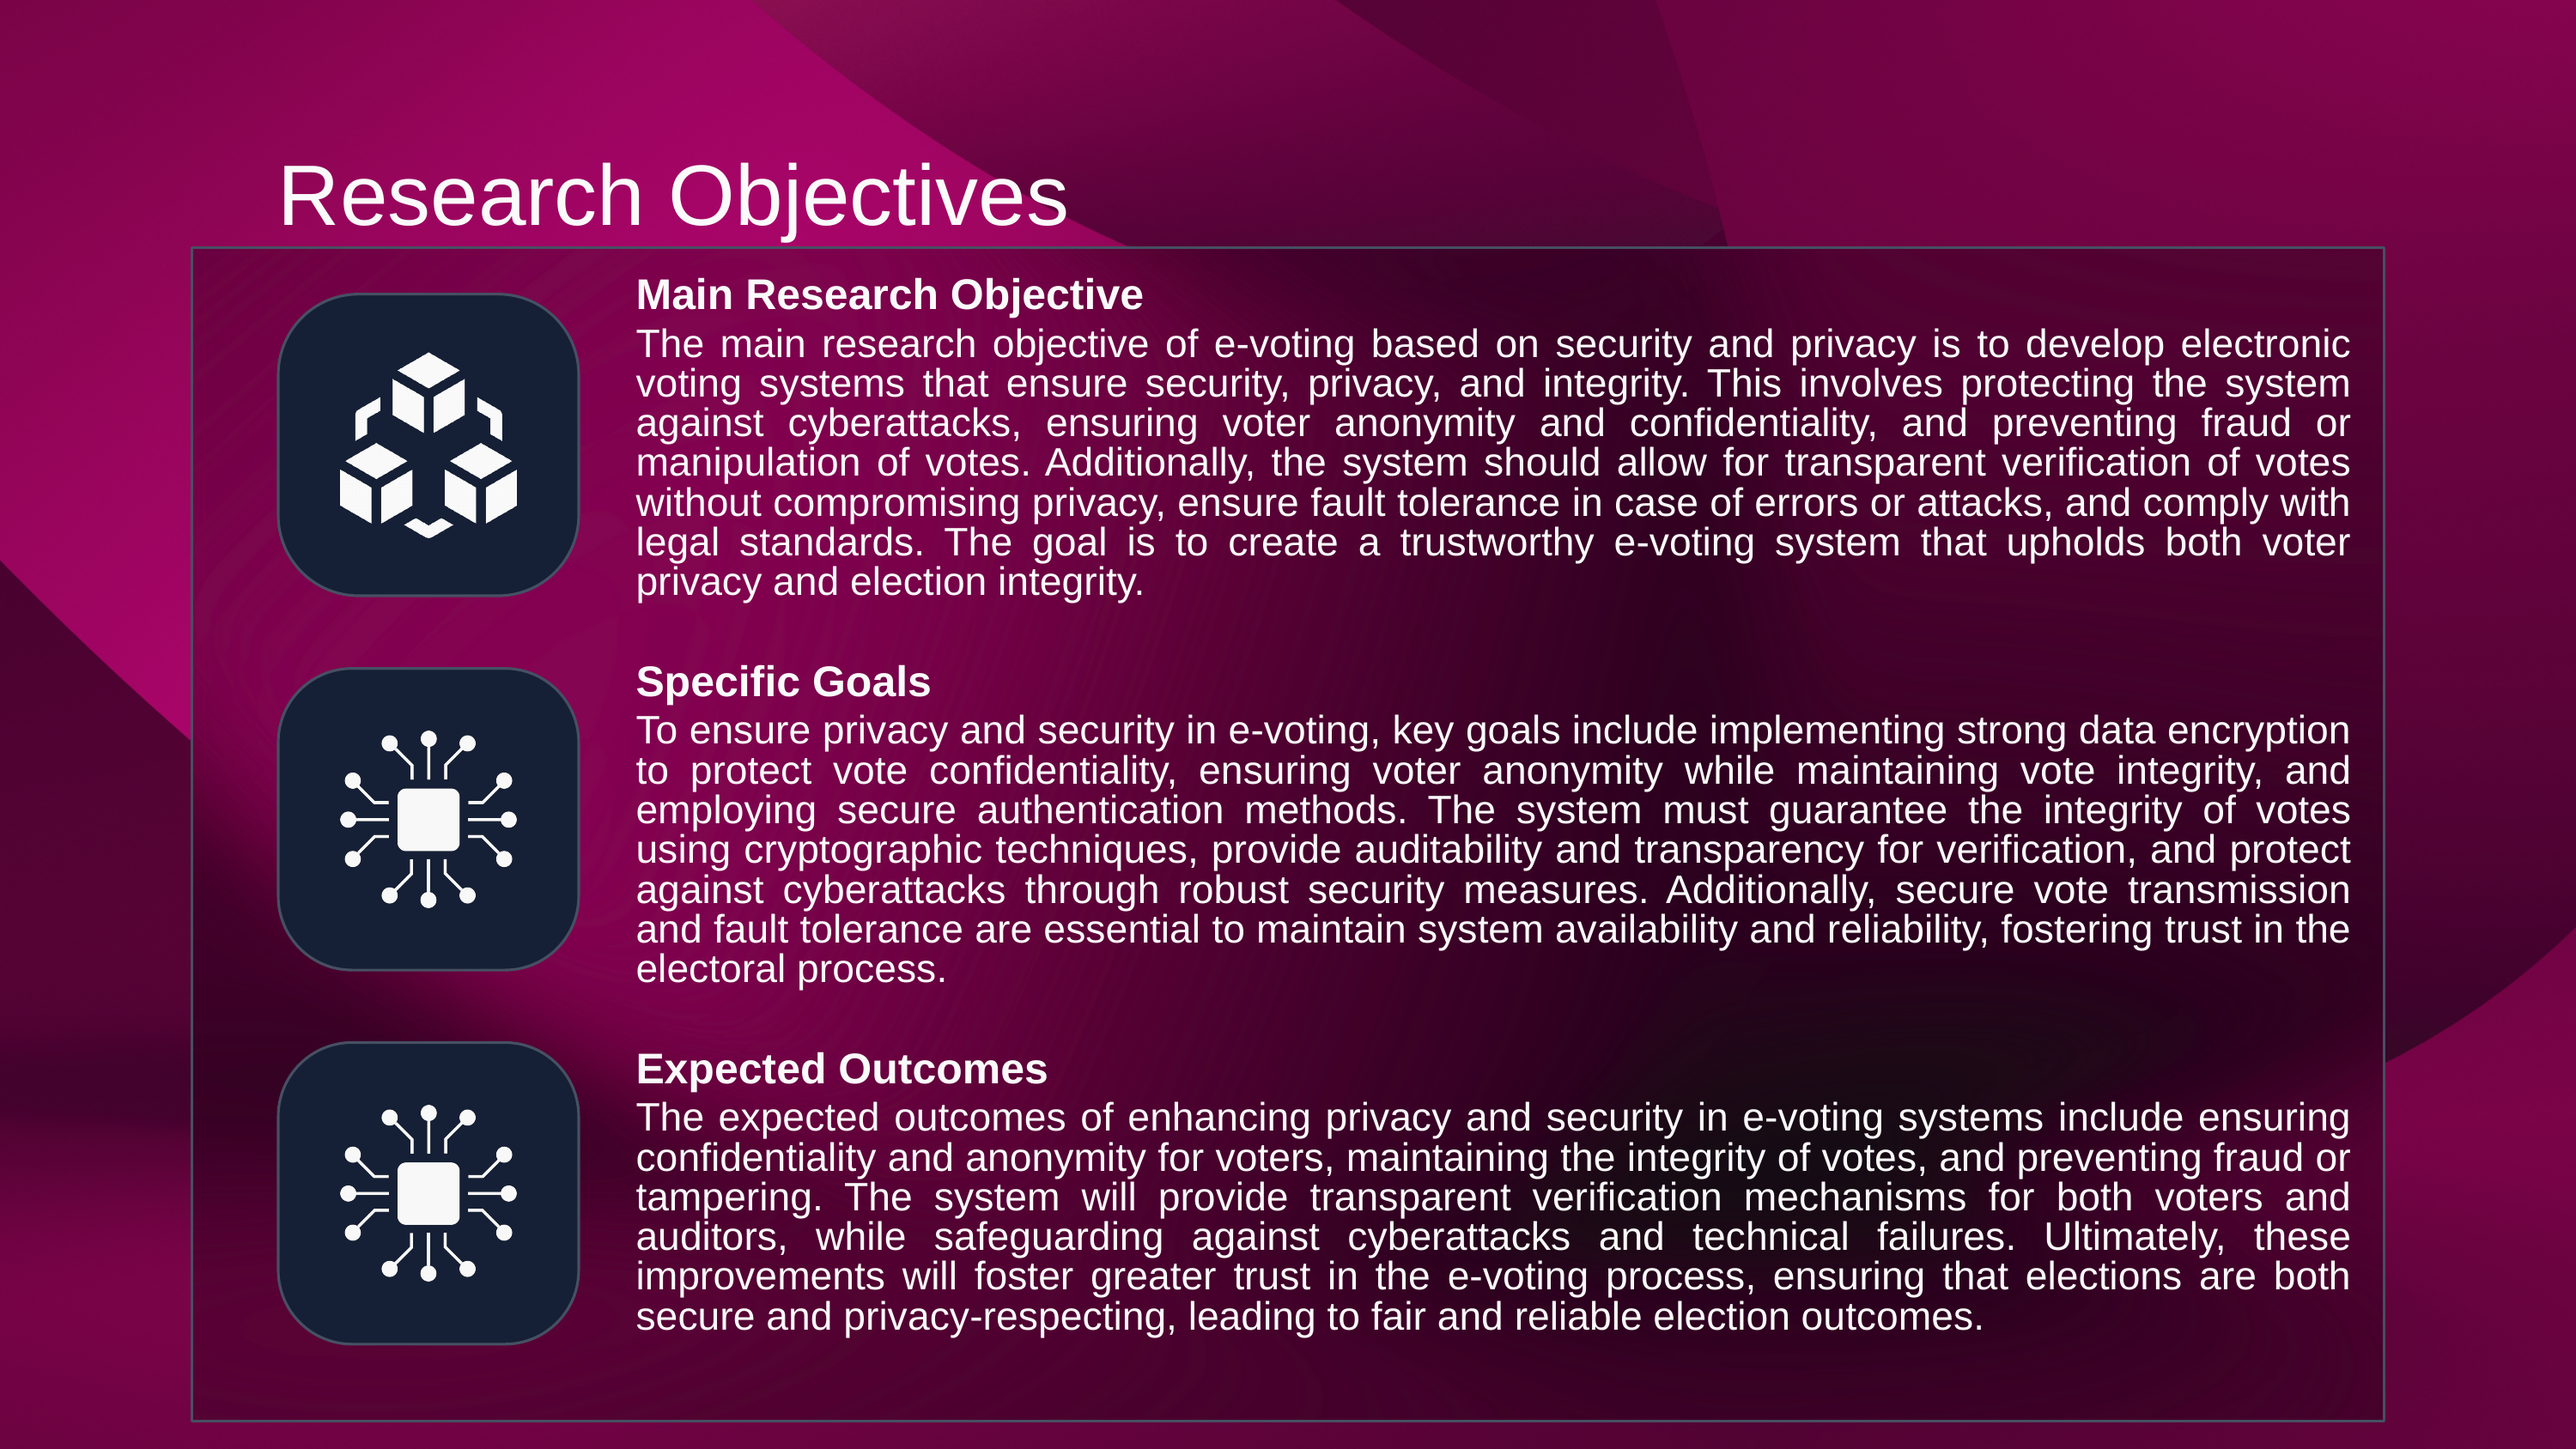

Research Objectives

Main Research Objective

The main research objective of e-voting based on security and privacy is to develop electronic voting systems that ensure security, privacy, and integrity. This involves protecting the system against cyberattacks, ensuring voter anonymity and confidentiality, and preventing fraud or manipulation of votes. Additionally, the system should allow for transparent verification of votes without compromising privacy, ensure fault tolerance in case of errors or attacks, and comply with legal standards. The goal is to create a trustworthy e-voting system that upholds both voter privacy and election integrity.
Specific Goals

To ensure privacy and security in e-voting, key goals include implementing strong data encryption to protect vote confidentiality, ensuring voter anonymity while maintaining vote integrity, and employing secure authentication methods. The system must guarantee the integrity of votes using cryptographic techniques, provide auditability and transparency for verification, and protect against cyberattacks through robust security measures. Additionally, secure vote transmission and fault tolerance are essential to maintain system availability and reliability, fostering trust in the electoral process.

Expected Outcomes
The expected outcomes of enhancing privacy and security in e-voting systems include ensuring confidentiality and anonymity for voters, maintaining the integrity of votes, and preventing fraud or tampering. The system will provide transparent verification mechanisms for both voters and auditors, while safeguarding against cyberattacks and technical failures. Ultimately, these improvements will foster greater trust in the e-voting process, ensuring that elections are both secure and privacy-respecting, leading to fair and reliable election outcomes.